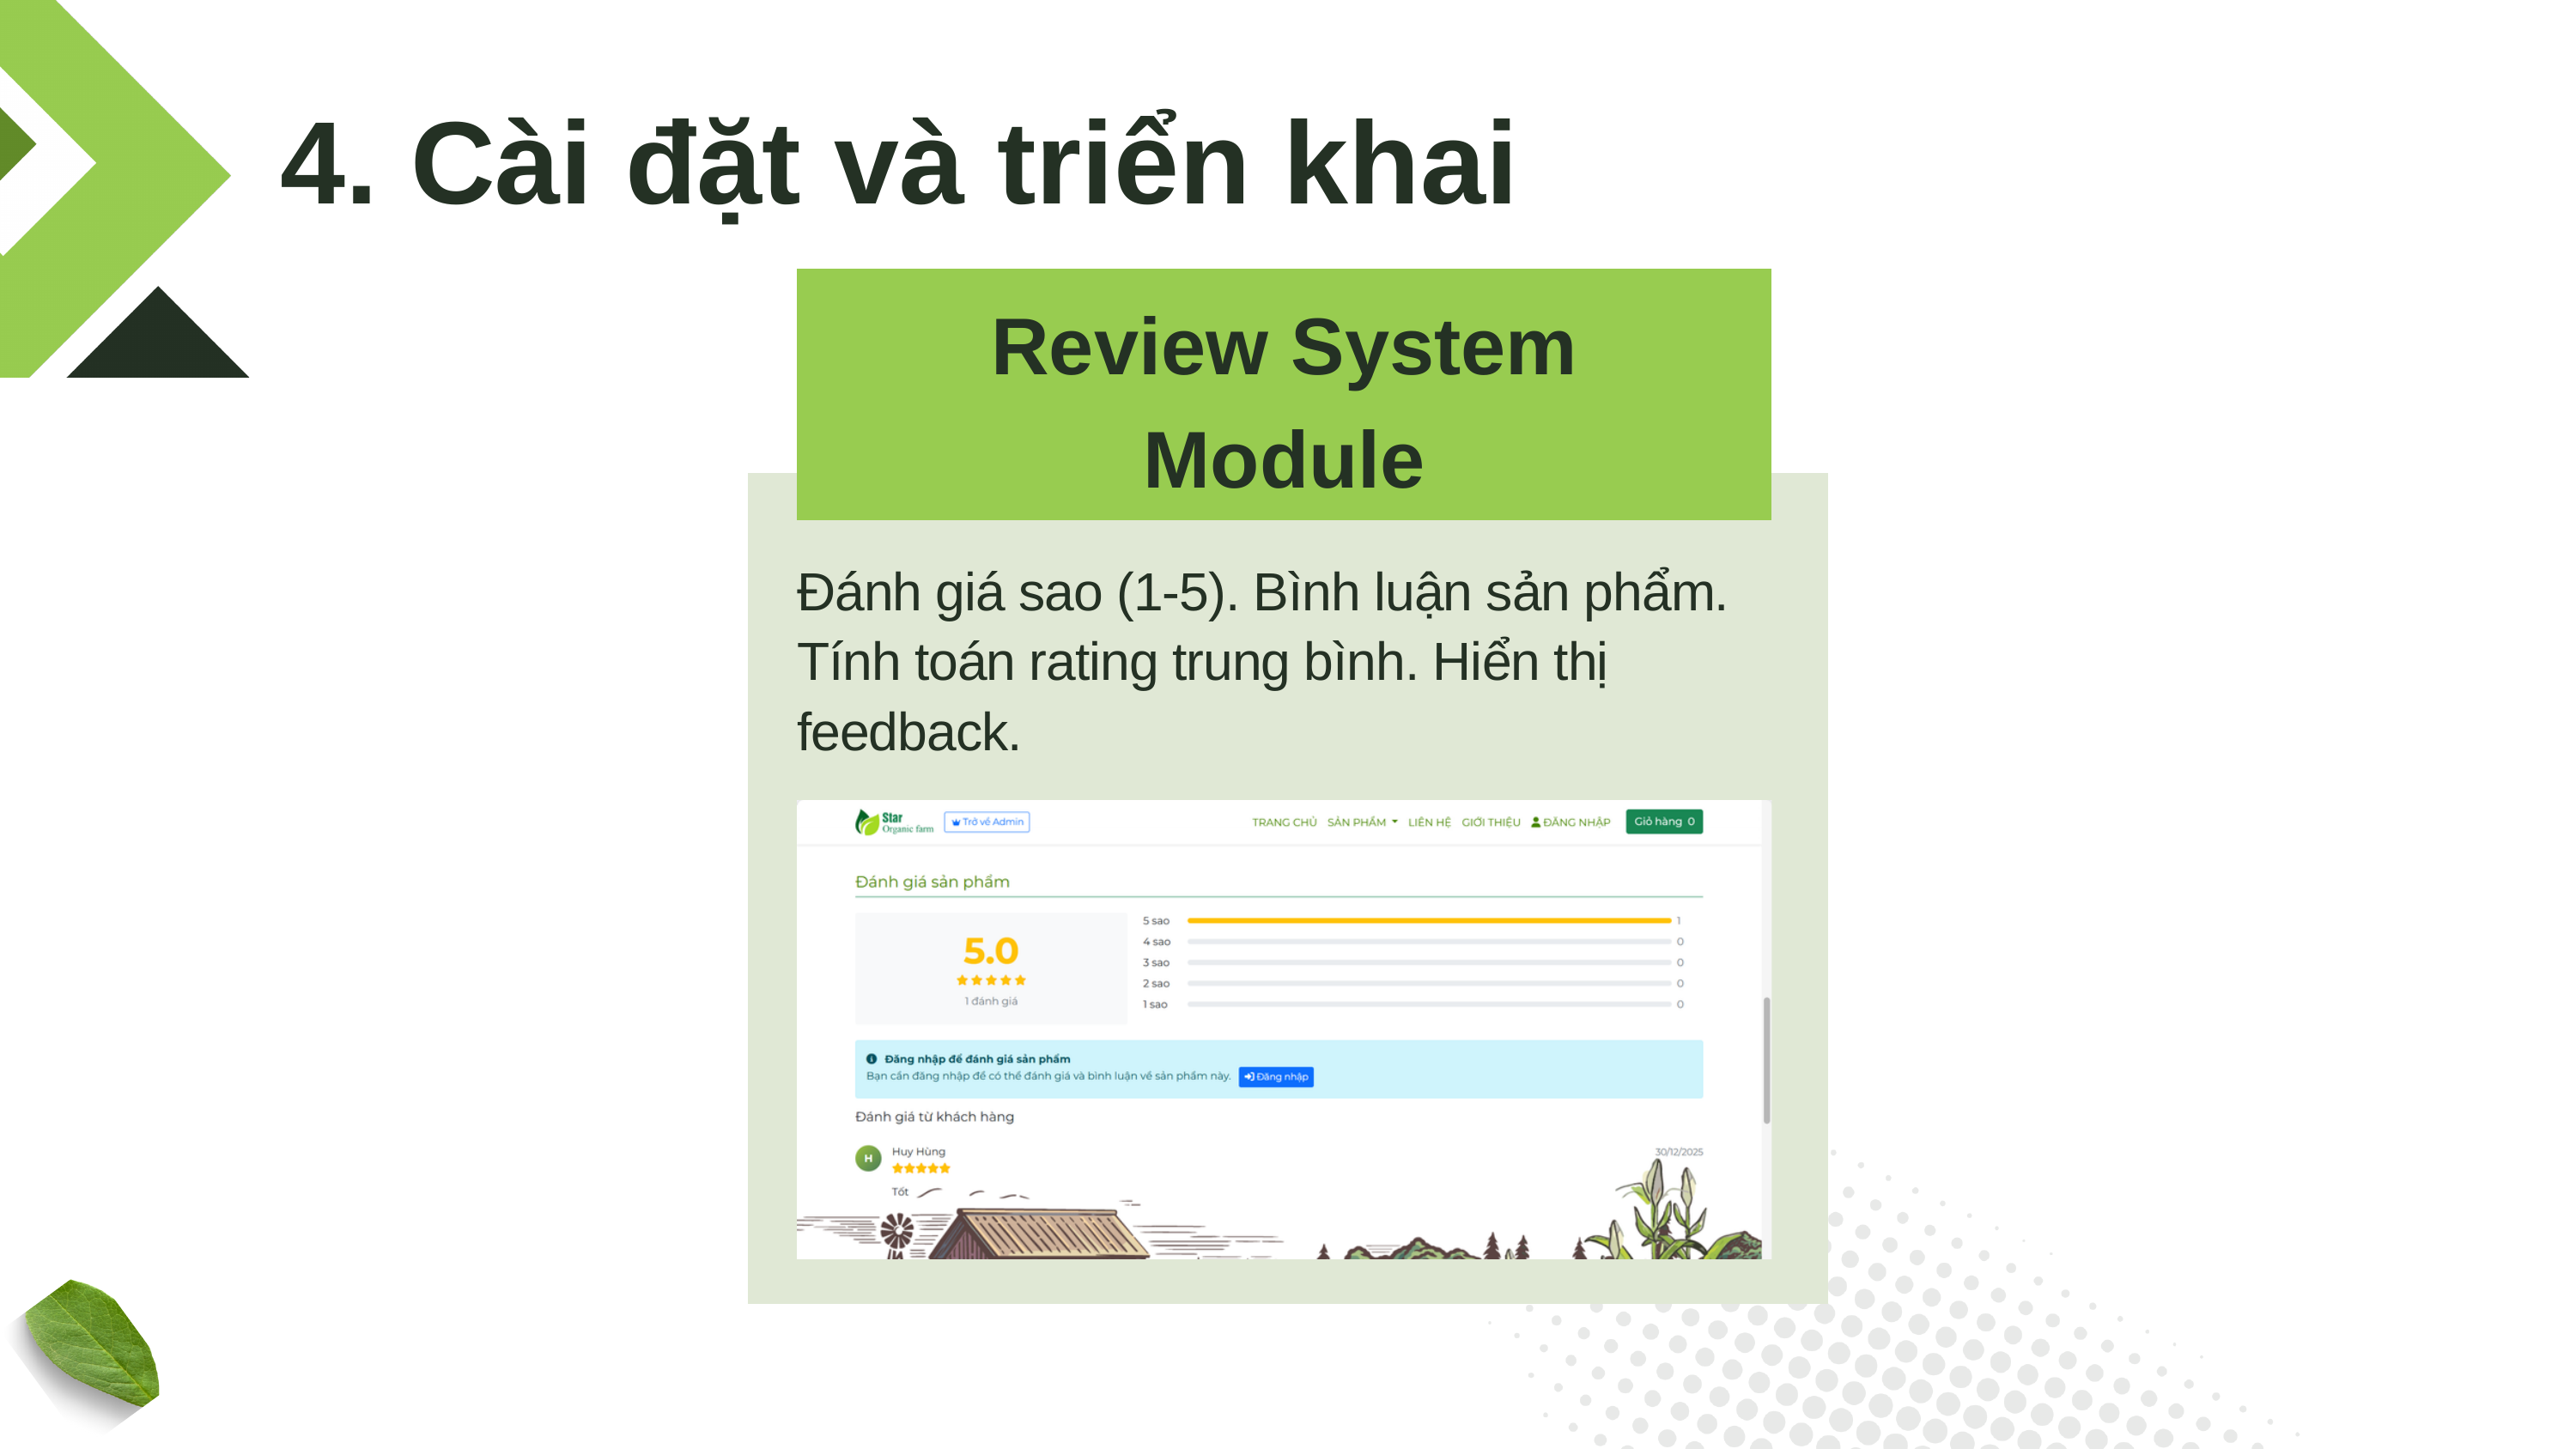

4. Cài đặt và triển khai

Review System Module

Đánh giá sao (1-5). Bình luận sản phẩm. Tính toán rating trung bình. Hiển thị feedback.